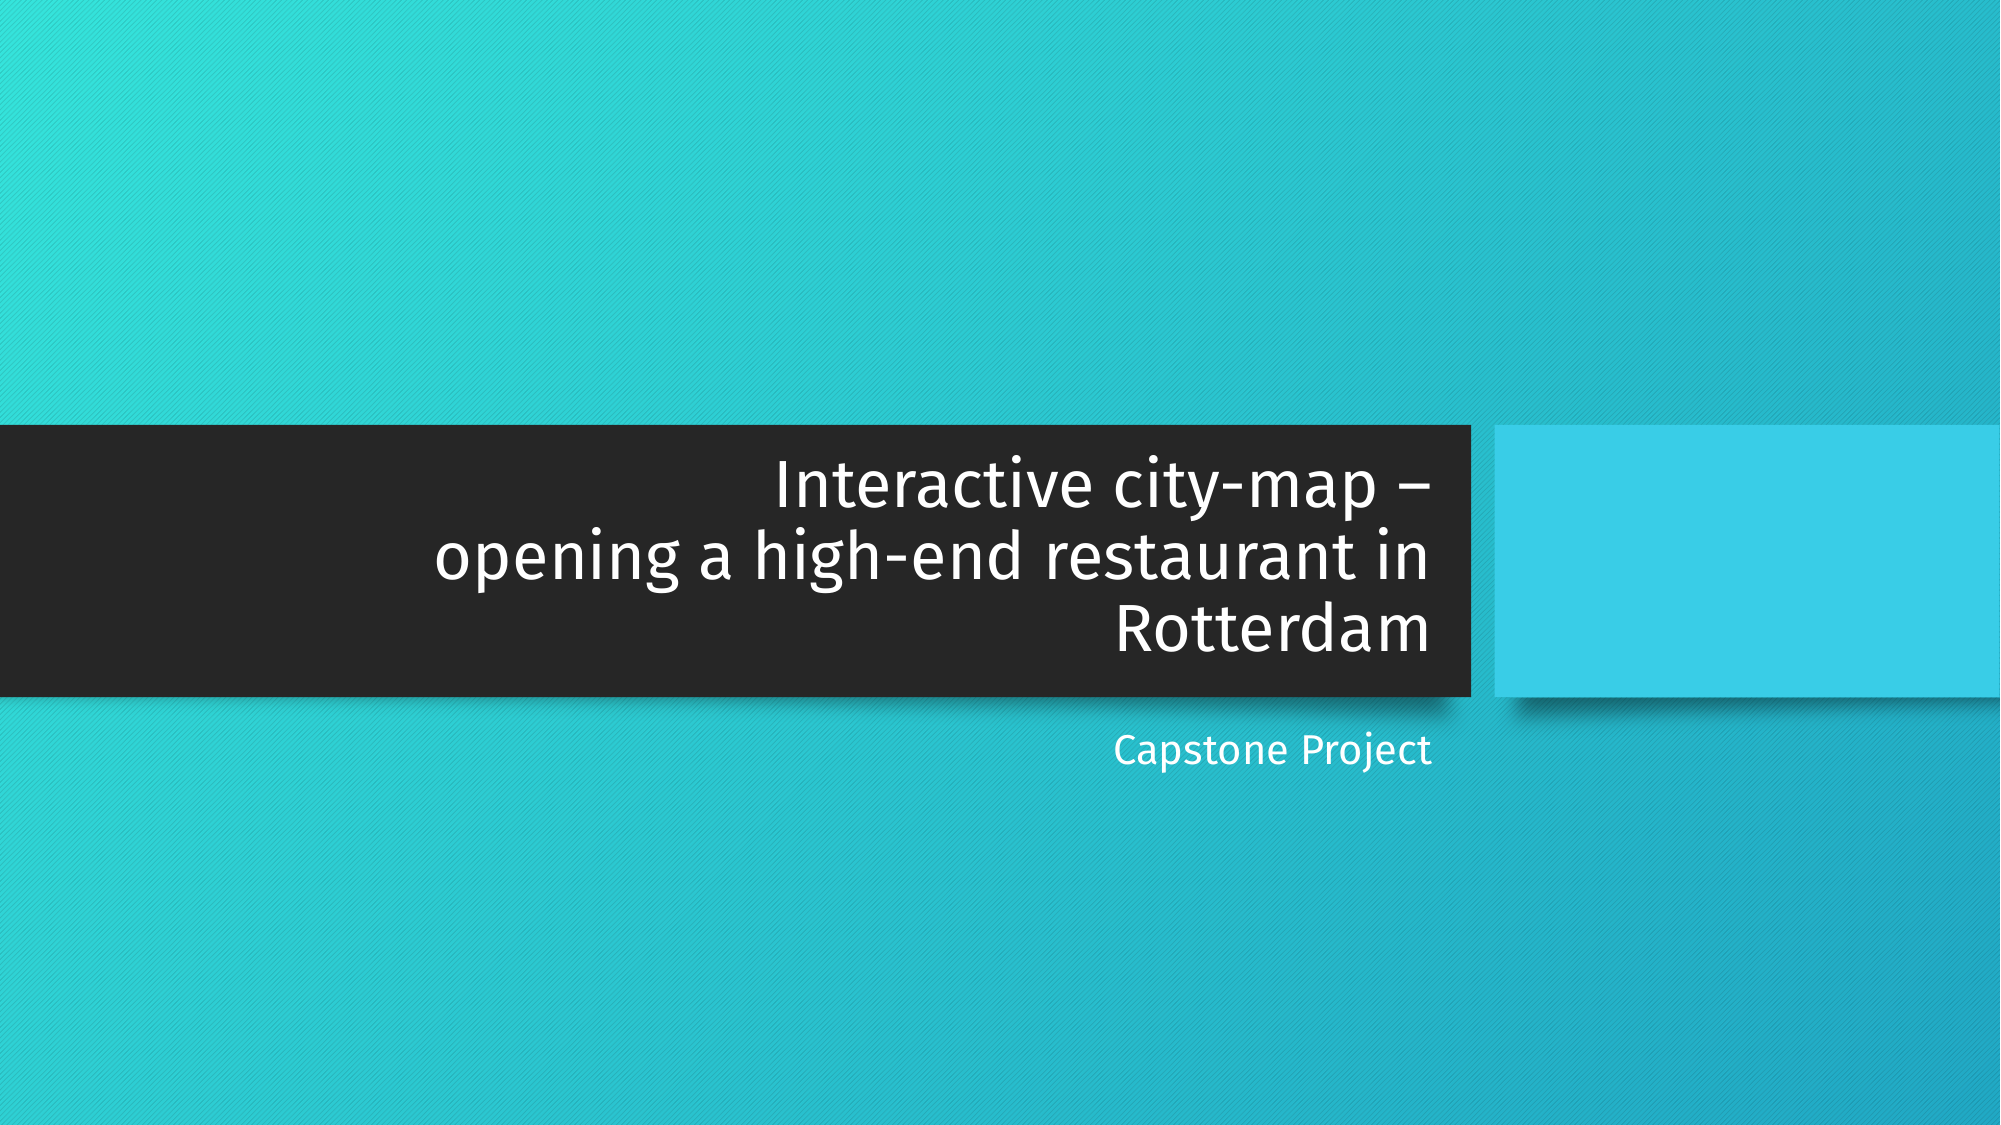

# Interactive city-map – opening a high-end restaurant in Rotterdam
Capstone Project